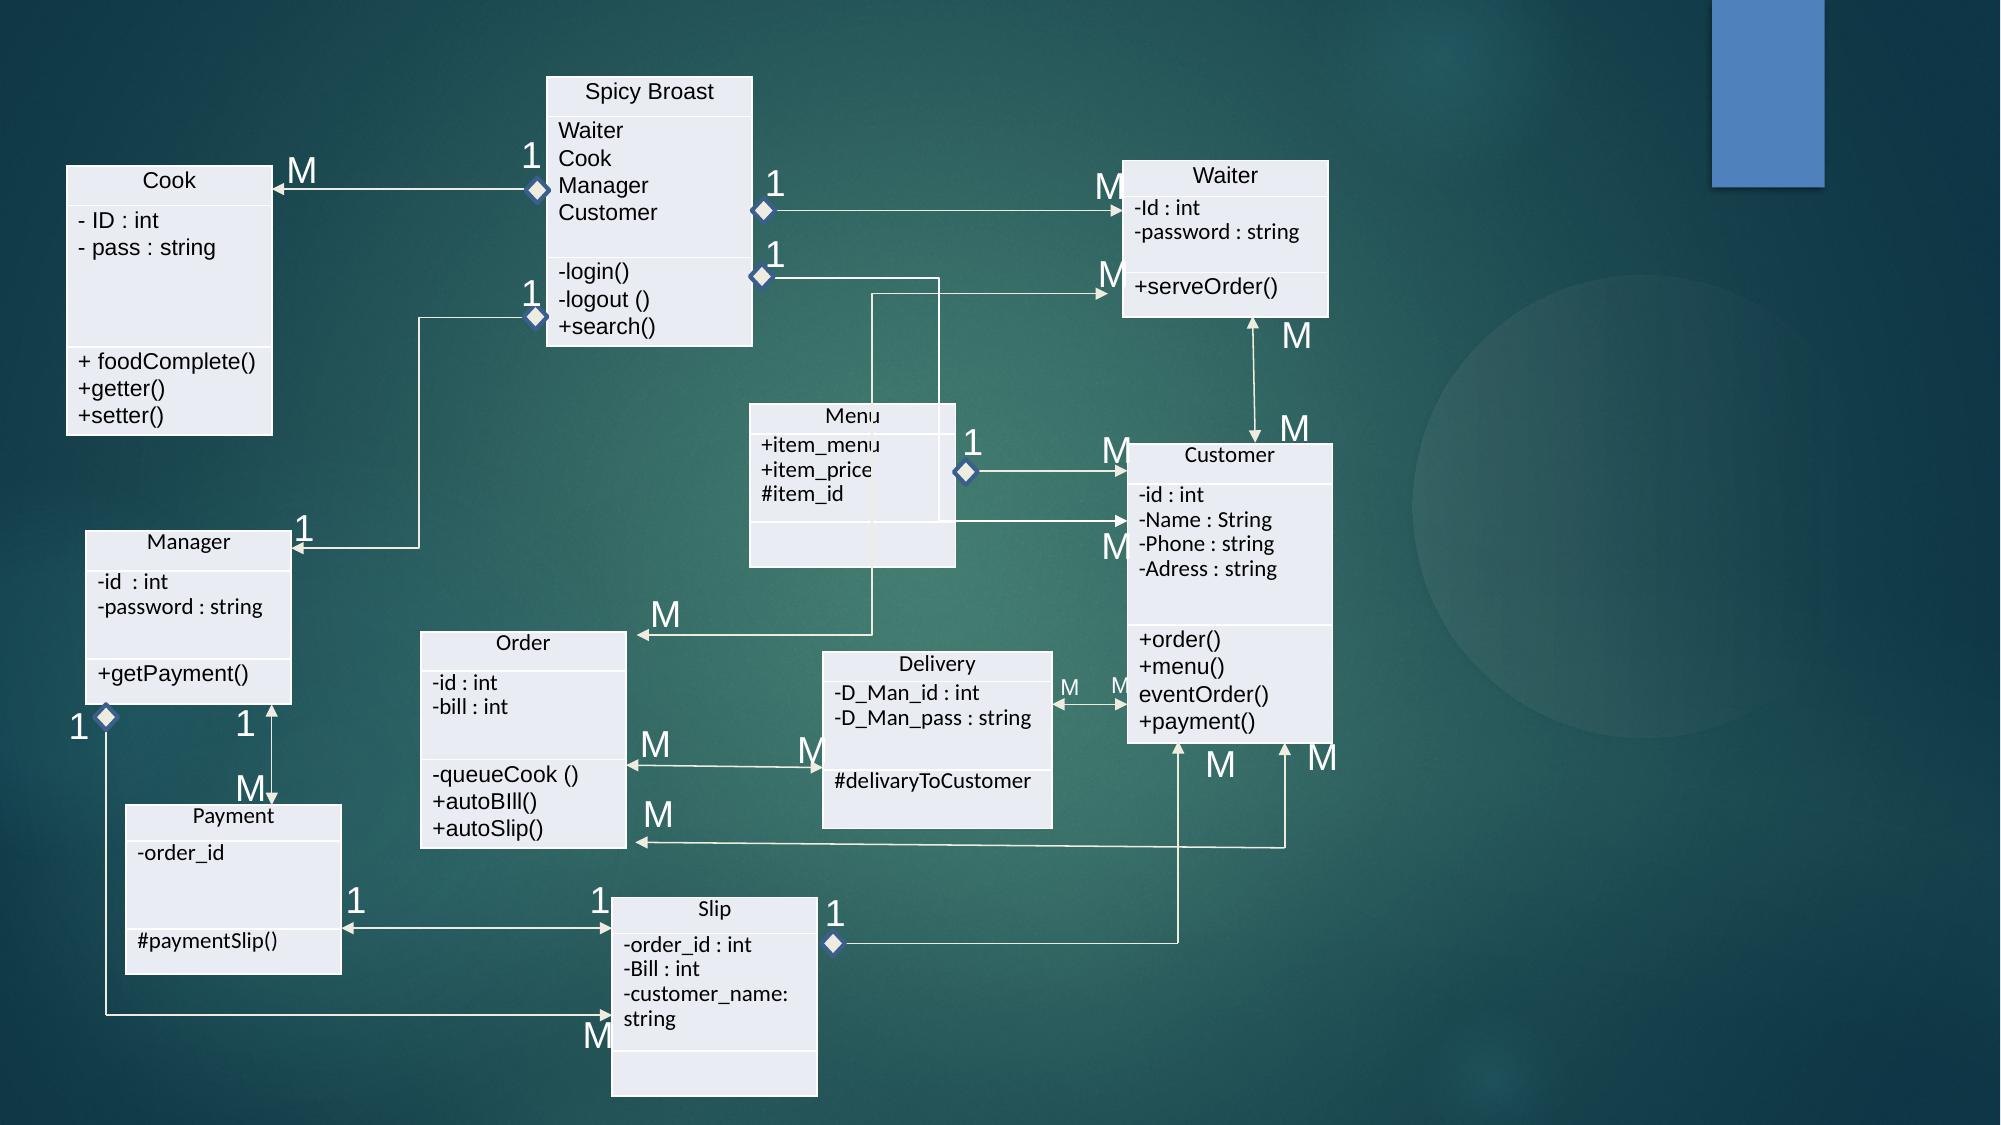

| Spicy Broast |
| --- |
| Waiter Cook Manager Customer |
| -login() -logout () +search() |
1
M
| Waiter |
| --- |
| -Id : int -password : string |
| +serveOrder() |
| Cook­­ |
| --- |
| - ID : int - pass : string |
| + foodComplete() +getter() +setter() |
1
M

1
M

1

M
| Menu |
| --- |
| +item\_menu +item\_price #item\_id |
|  |
M
1
M
| Customer |
| --- |
| -id : int -Name : String -Phone : string -Adress : string |
| +order() +menu() eventOrder() +payment() |

1
| Manager |
| --- |
| -id : int -password : string |
| +getPayment() |
M
M
| Order |
| --- |
| -id : int -bill : int |
| -queueCook () +autoBIll() +autoSlip() |
| Delivery |
| --- |
| -D\_Man\_id : int -D\_Man\_pass : string |
| #delivaryToCustomer |
M
M

1
1
M
M
M
M
M
M
| Payment |
| --- |
| -order\_id |
| #paymentSlip() |
1
1
1
| Slip |
| --- |
| -order\_id : int -Bill : int -customer\_name: string |
|  |

M